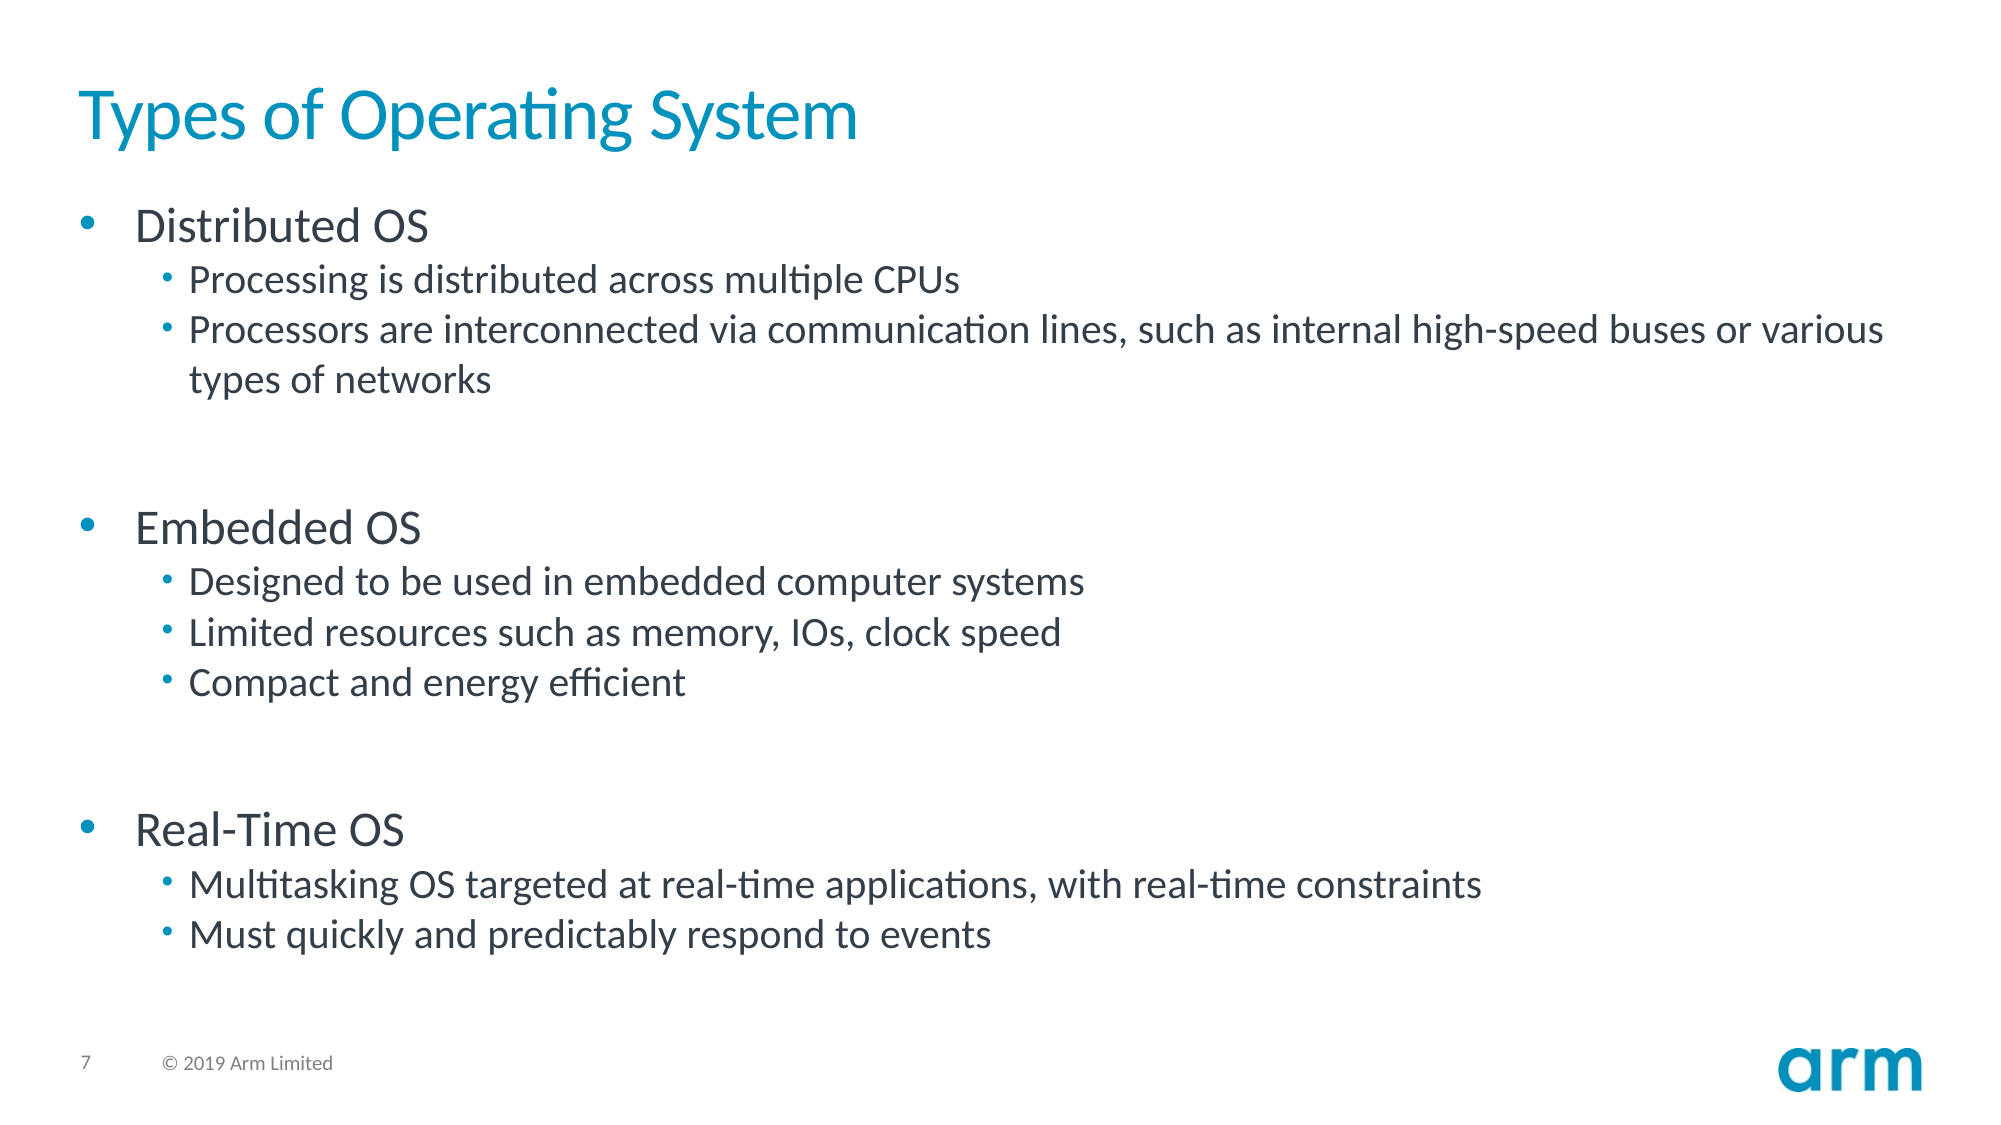

# Types of Operating System
Distributed OS
Processing is distributed across multiple CPUs
Processors are interconnected via communication lines, such as internal high-speed buses or various types of networks

Embedded OS
Designed to be used in embedded computer systems
Limited resources such as memory, IOs, clock speed
Compact and energy efficient

Real-Time OS
Multitasking OS targeted at real-time applications, with real-time constraints
Must quickly and predictably respond to events